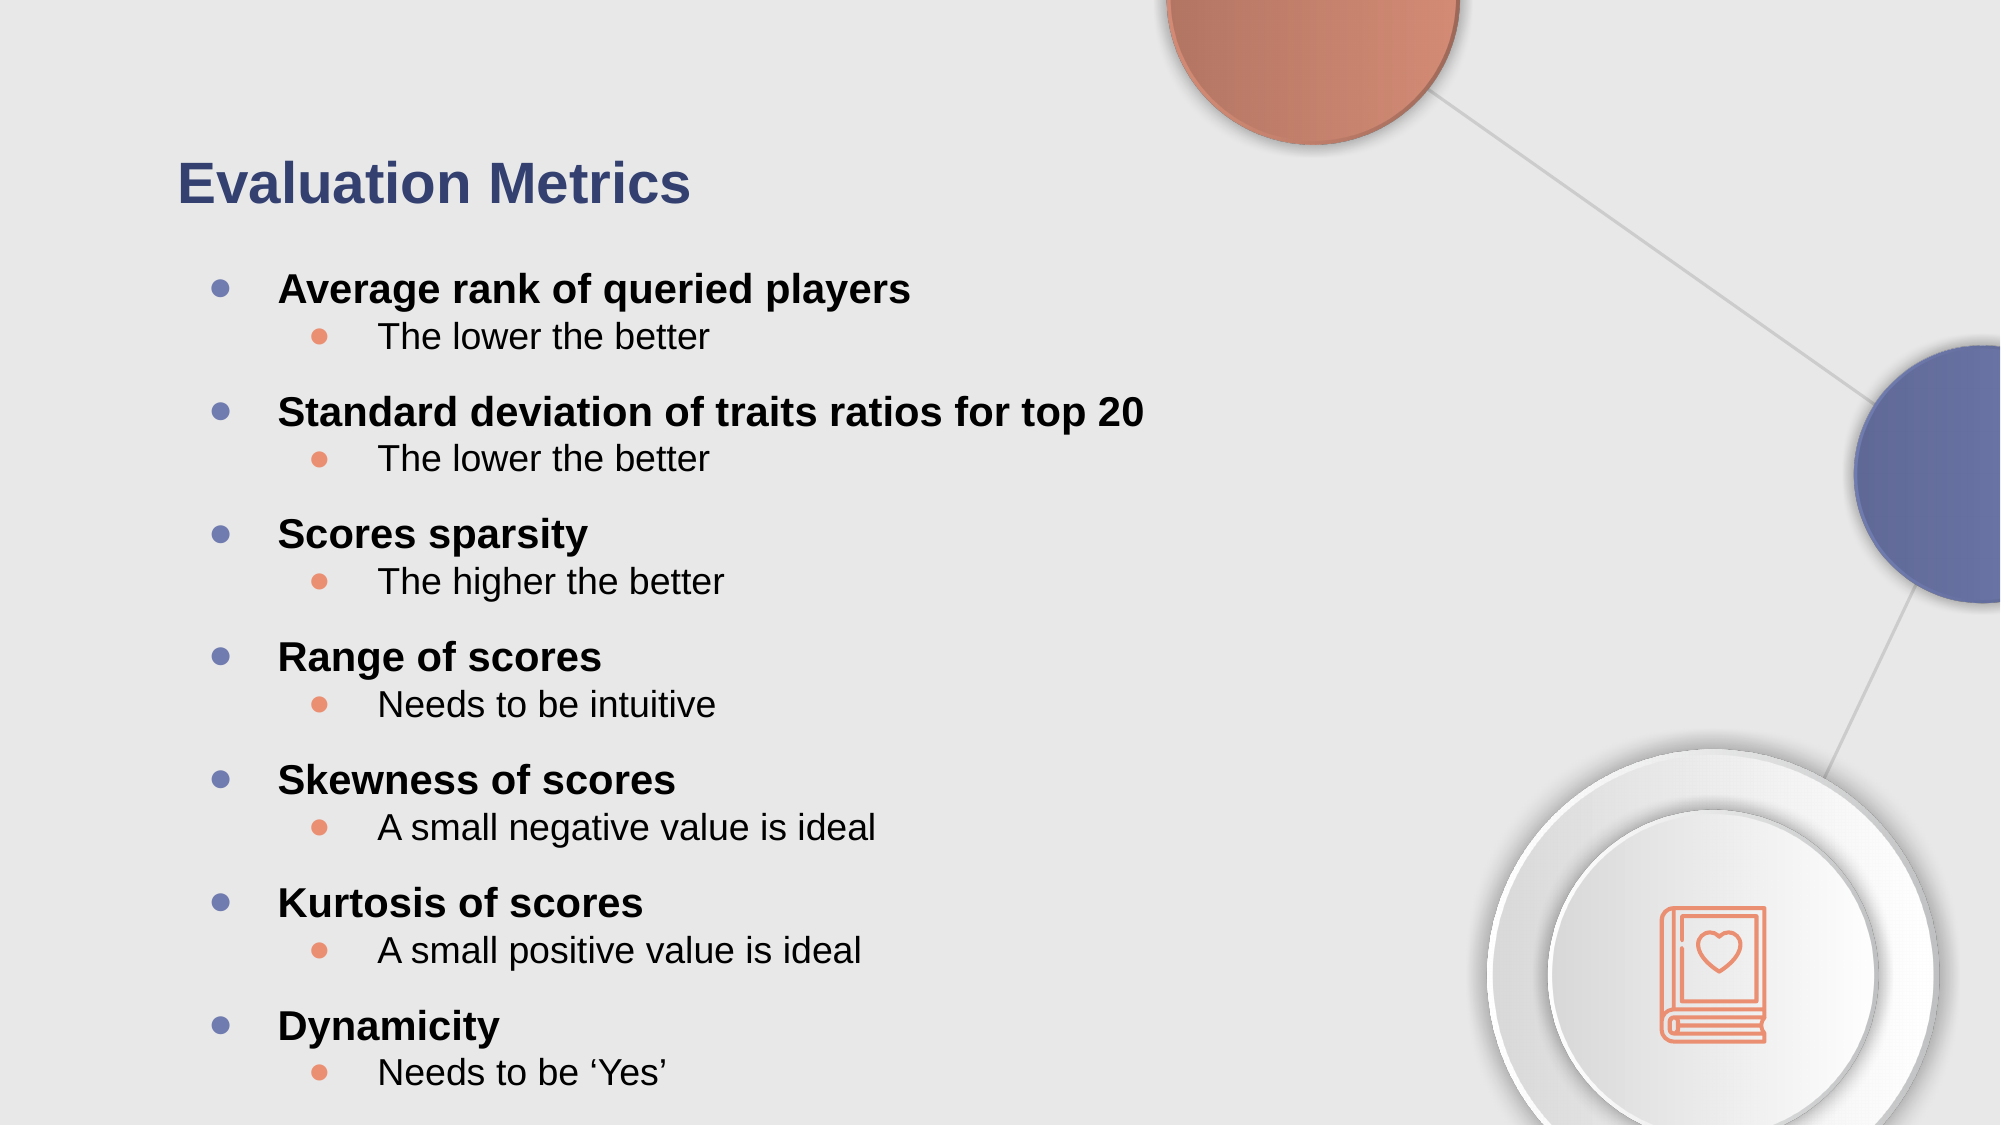

# Evaluation Metrics
Average rank of queried players
The lower the better
Standard deviation of traits ratios for top 20
The lower the better
Scores sparsity
The higher the better
Range of scores
Needs to be intuitive
Skewness of scores
A small negative value is ideal
Kurtosis of scores
A small positive value is ideal
Dynamicity
Needs to be ‘Yes’